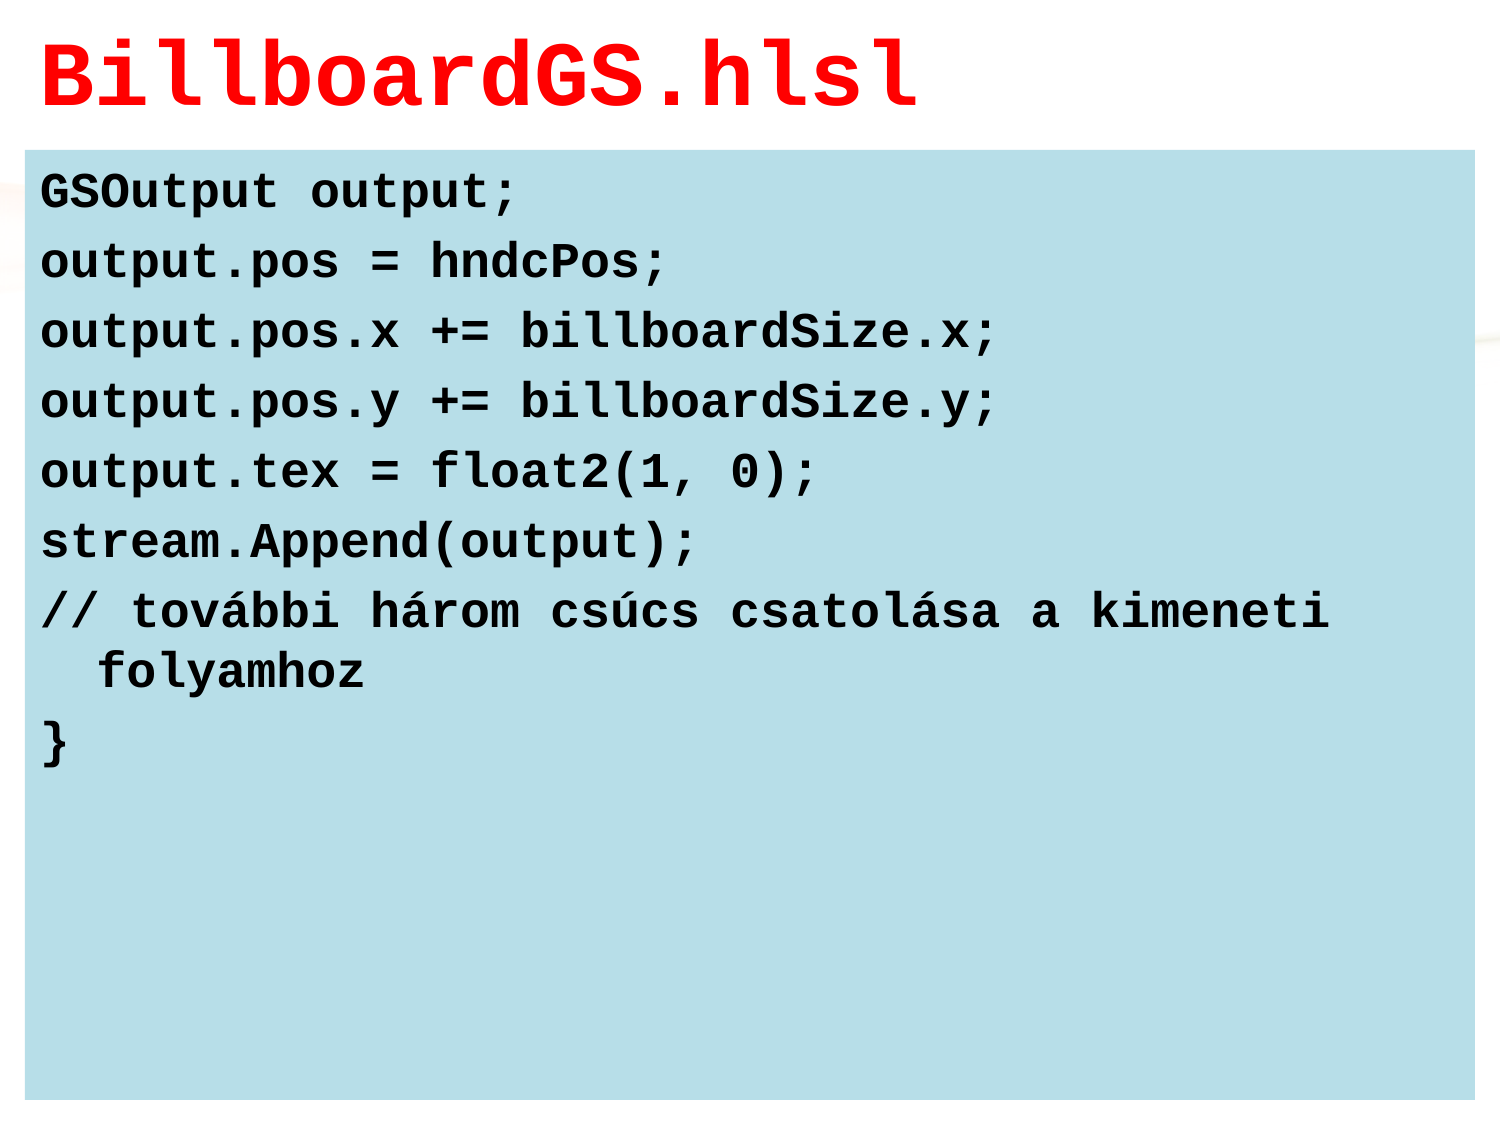

# BillboardGS.hlsl
GSOutput output;
output.pos = hndcPos;
output.pos.x += billboardSize.x;
output.pos.y += billboardSize.y;
output.tex = float2(1, 0);
stream.Append(output);
// további három csúcs csatolása a kimeneti folyamhoz
}